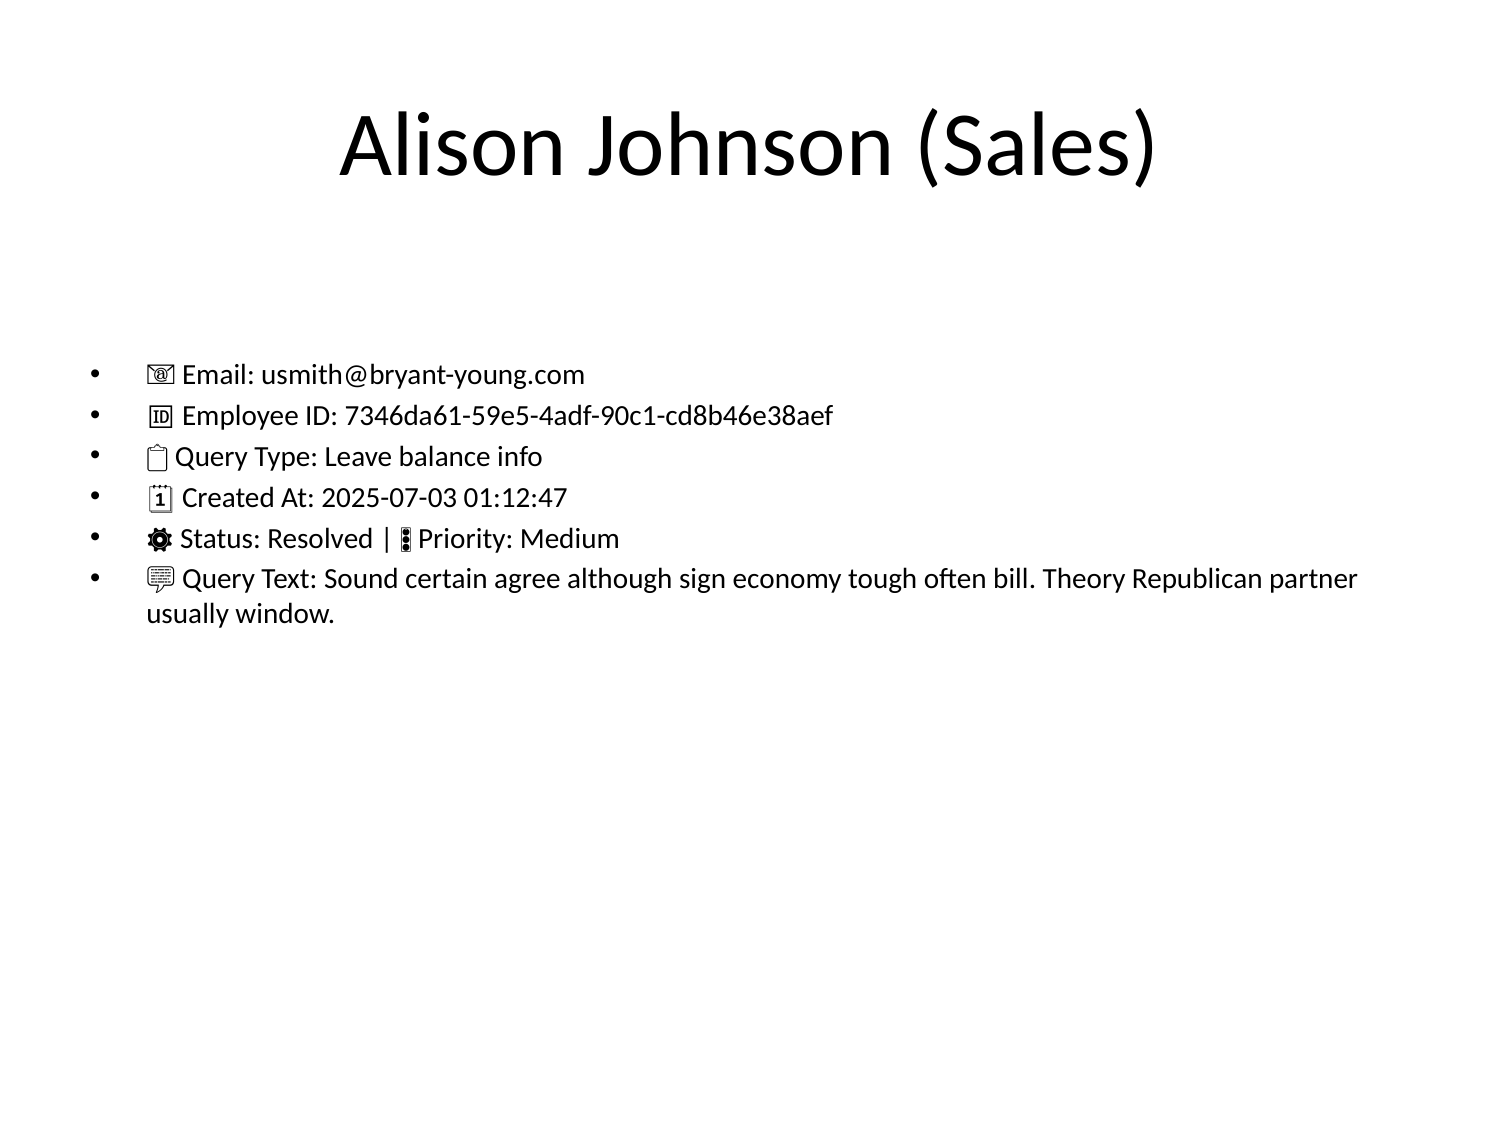

# Alison Johnson (Sales)

📧 Email: usmith@bryant-young.com
🆔 Employee ID: 7346da61-59e5-4adf-90c1-cd8b46e38aef
📋 Query Type: Leave balance info
🗓 Created At: 2025-07-03 01:12:47
⚙ Status: Resolved | 🚦 Priority: Medium
💬 Query Text: Sound certain agree although sign economy tough often bill. Theory Republican partner usually window.